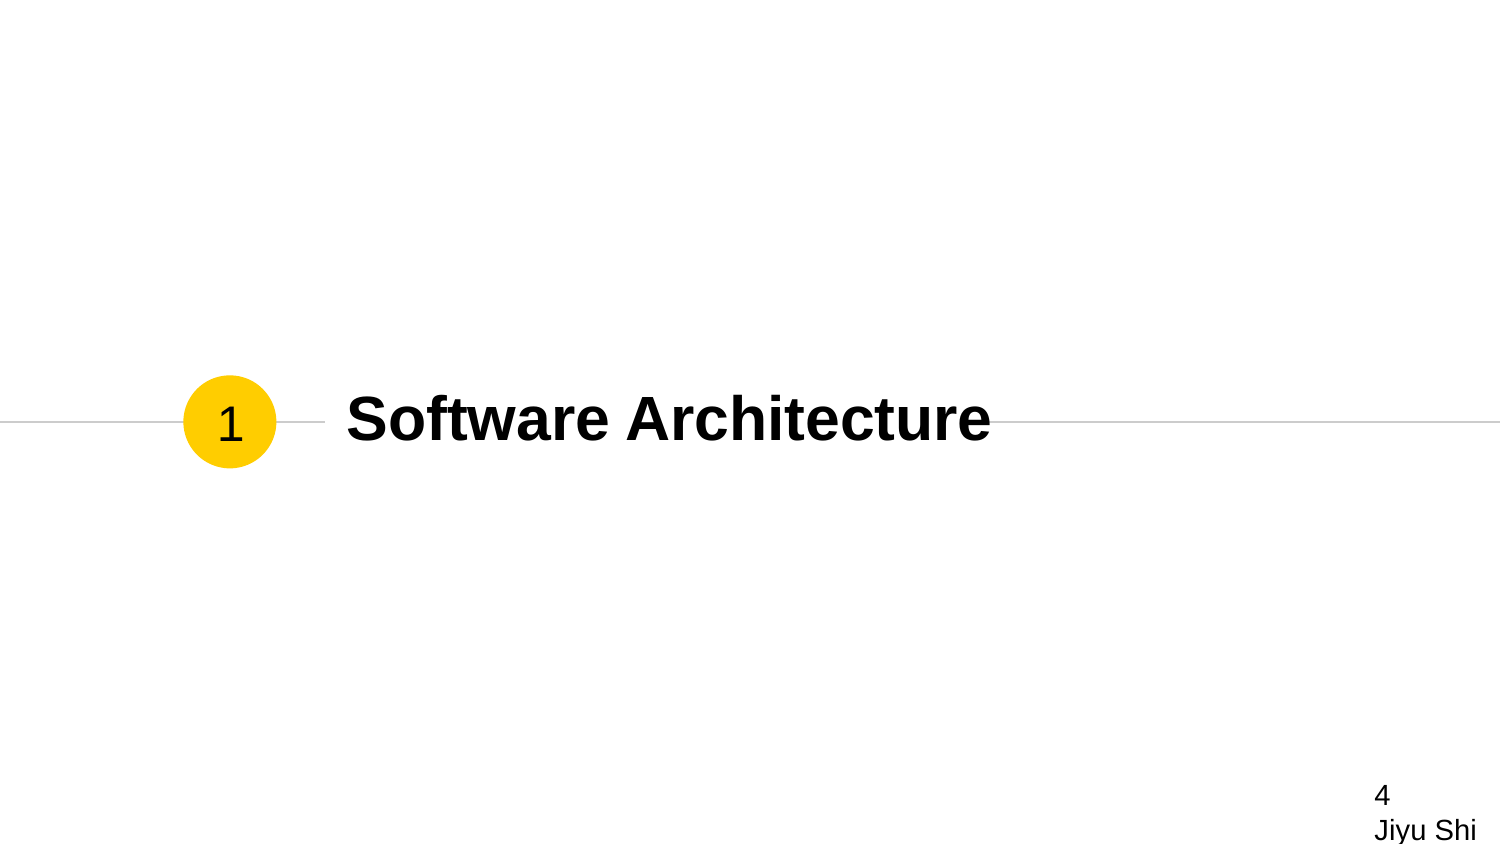

# Software Architecture
1
4
Jiyu Shi